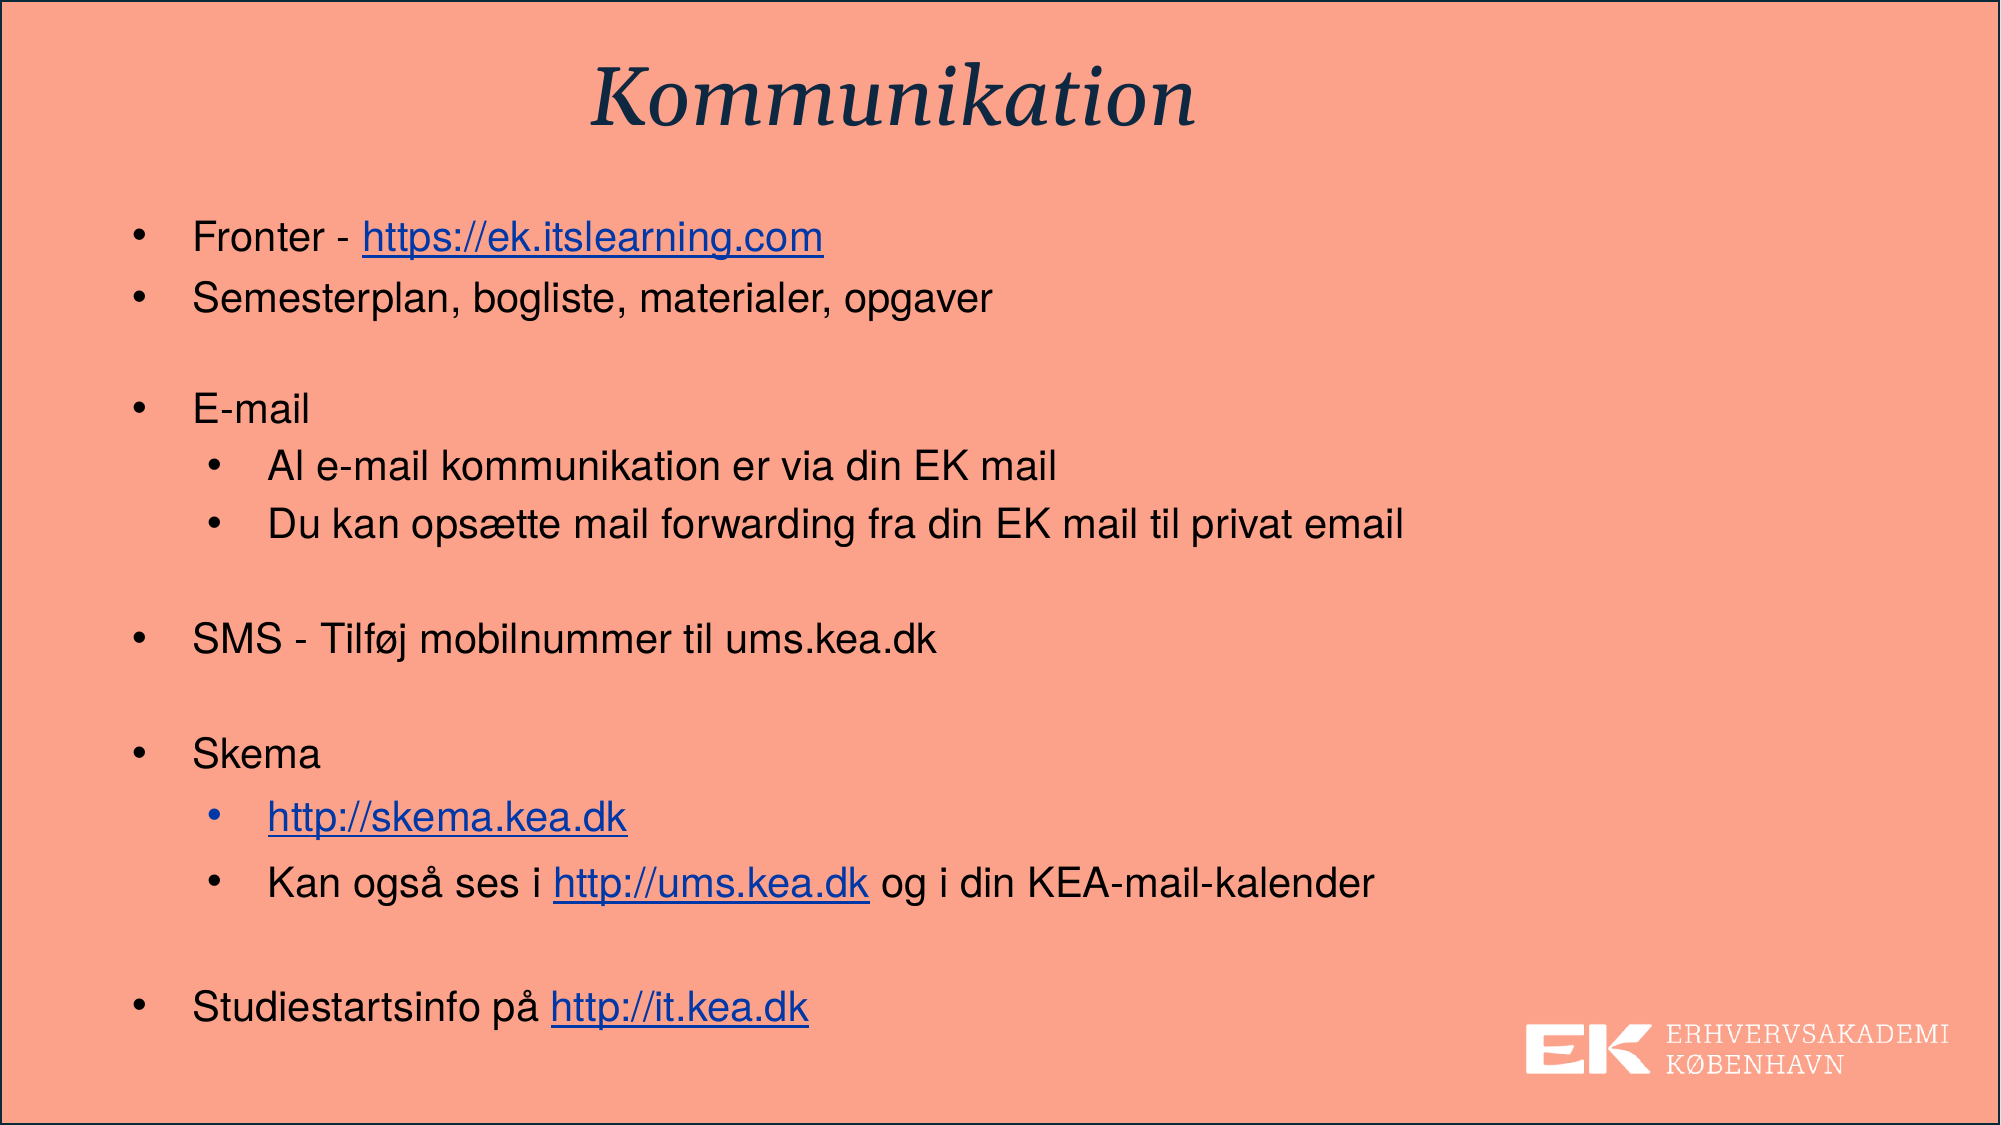

Kommunikation
Fronter - https://ek.itslearning.com
Semesterplan, bogliste, materialer, opgaver

E-mail
Al e-mail kommunikation er via din EK mail
Du kan opsætte mail forwarding fra din EK mail til privat email

SMS - Tilføj mobilnummer til ums.kea.dk

Skema
http://skema.kea.dk
Kan også ses i http://ums.kea.dk og i din KEA-mail-kalender

Studiestartsinfo på http://it.kea.dk